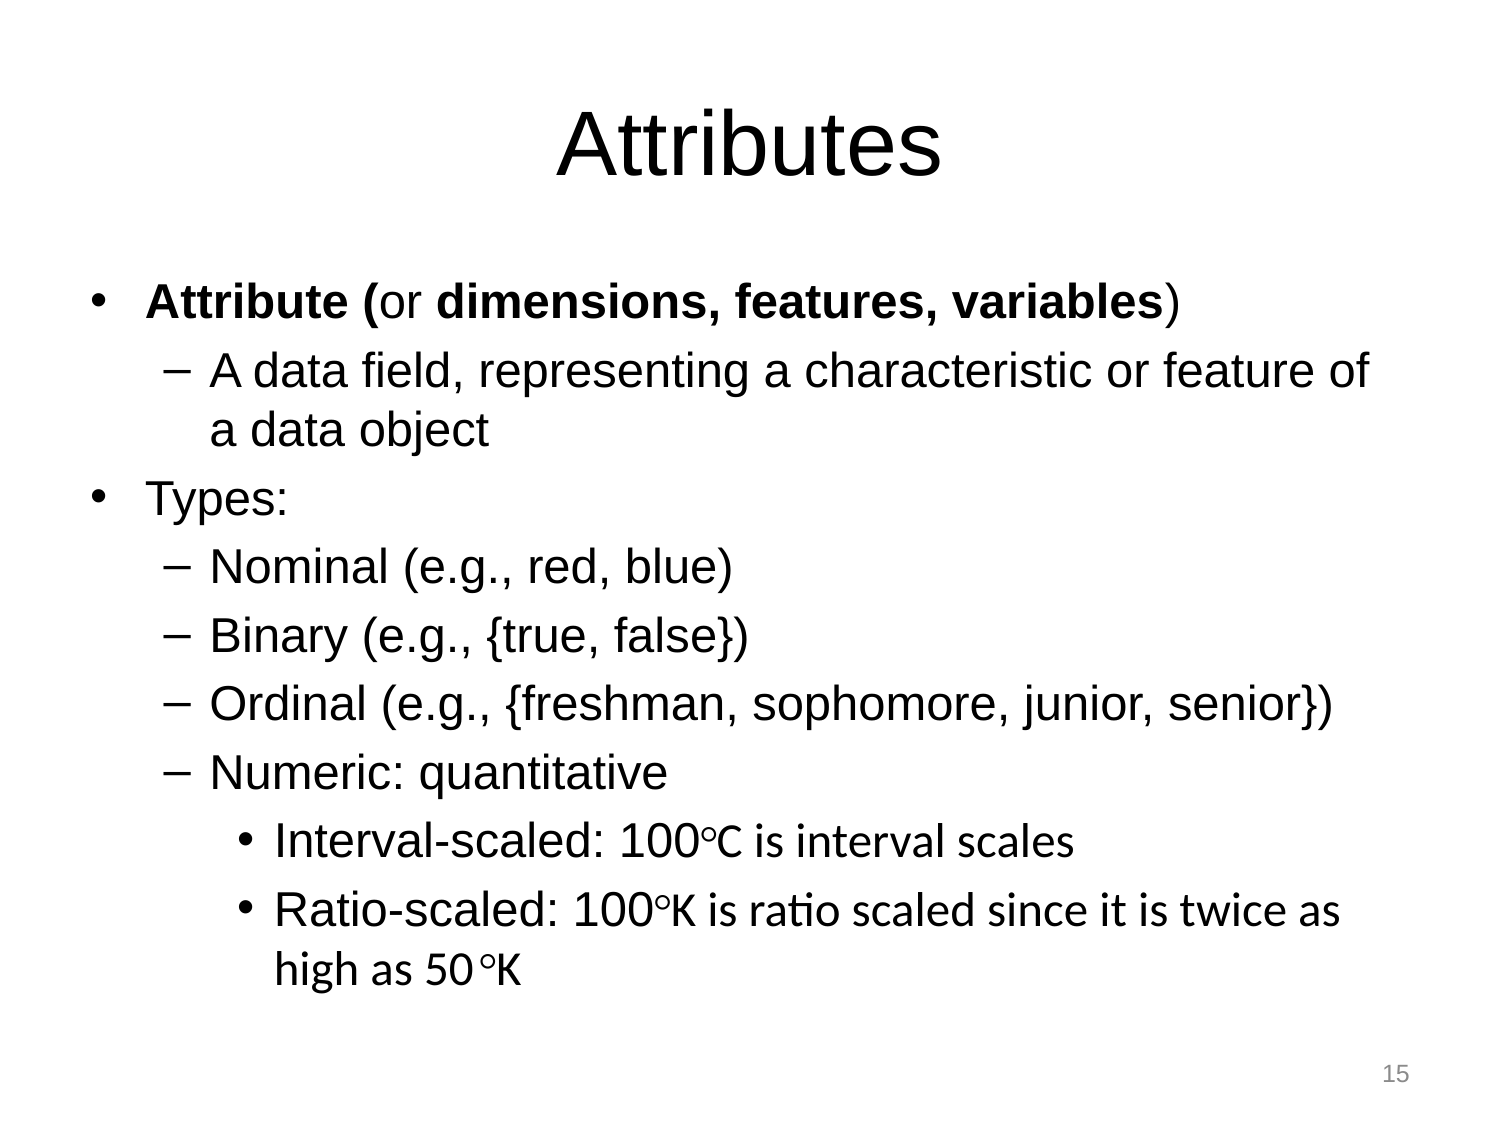

# Attributes
Attribute (or dimensions, features, variables)
A data field, representing a characteristic or feature of a data object
Types:
Nominal (e.g., red, blue)
Binary (e.g., {true, false})
Ordinal (e.g., {freshman, sophomore, junior, senior})
Numeric: quantitative
Interval-scaled: 100○C is interval scales
Ratio-scaled: 100○K is ratio scaled since it is twice as high as 50 ○K
15